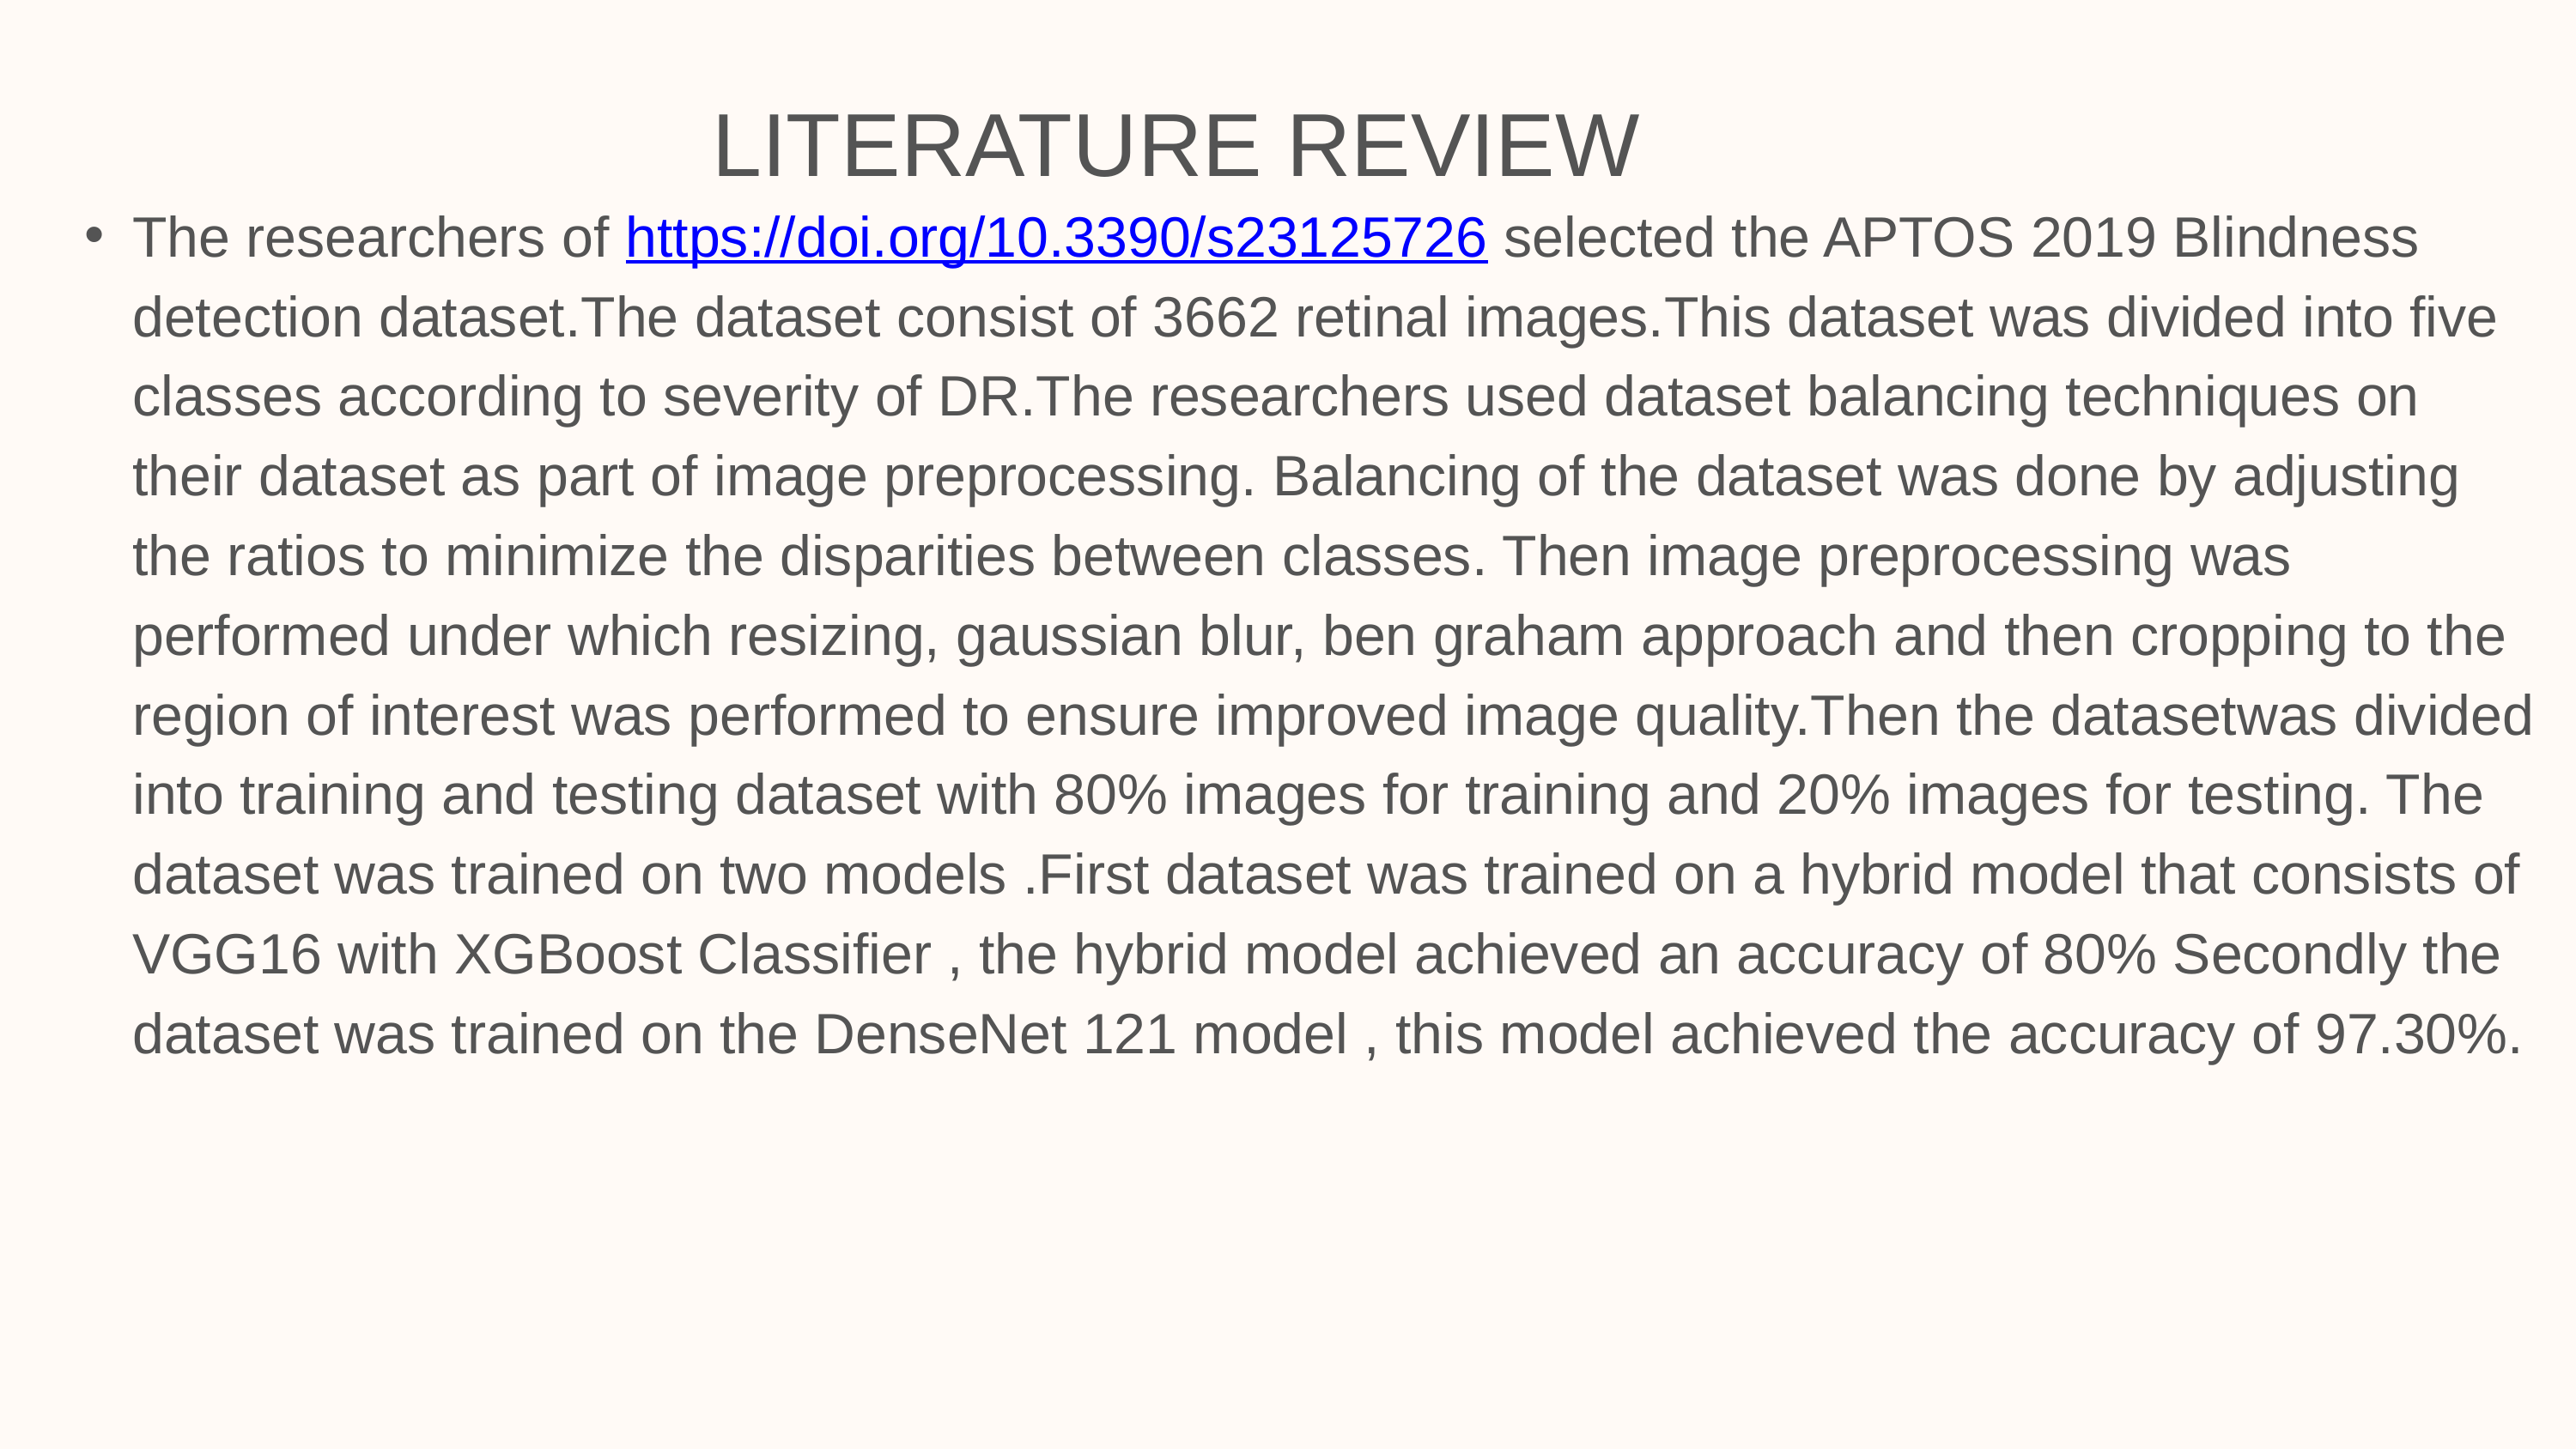

LITERATURE REVIEW
The researchers of https://doi.org/10.3390/s23125726 selected the APTOS 2019 Blindness detection dataset.The dataset consist of 3662 retinal images.This dataset was divided into five classes according to severity of DR.The researchers used dataset balancing techniques on their dataset as part of image preprocessing. Balancing of the dataset was done by adjusting the ratios to minimize the disparities between classes. Then image preprocessing was performed under which resizing, gaussian blur, ben graham approach and then cropping to the region of interest was performed to ensure improved image quality.Then the datasetwas divided into training and testing dataset with 80% images for training and 20% images for testing. The dataset was trained on two models .First dataset was trained on a hybrid model that consists of VGG16 with XGBoost Classifier , the hybrid model achieved an accuracy of 80% Secondly the dataset was trained on the DenseNet 121 model , this model achieved the accuracy of 97.30%.